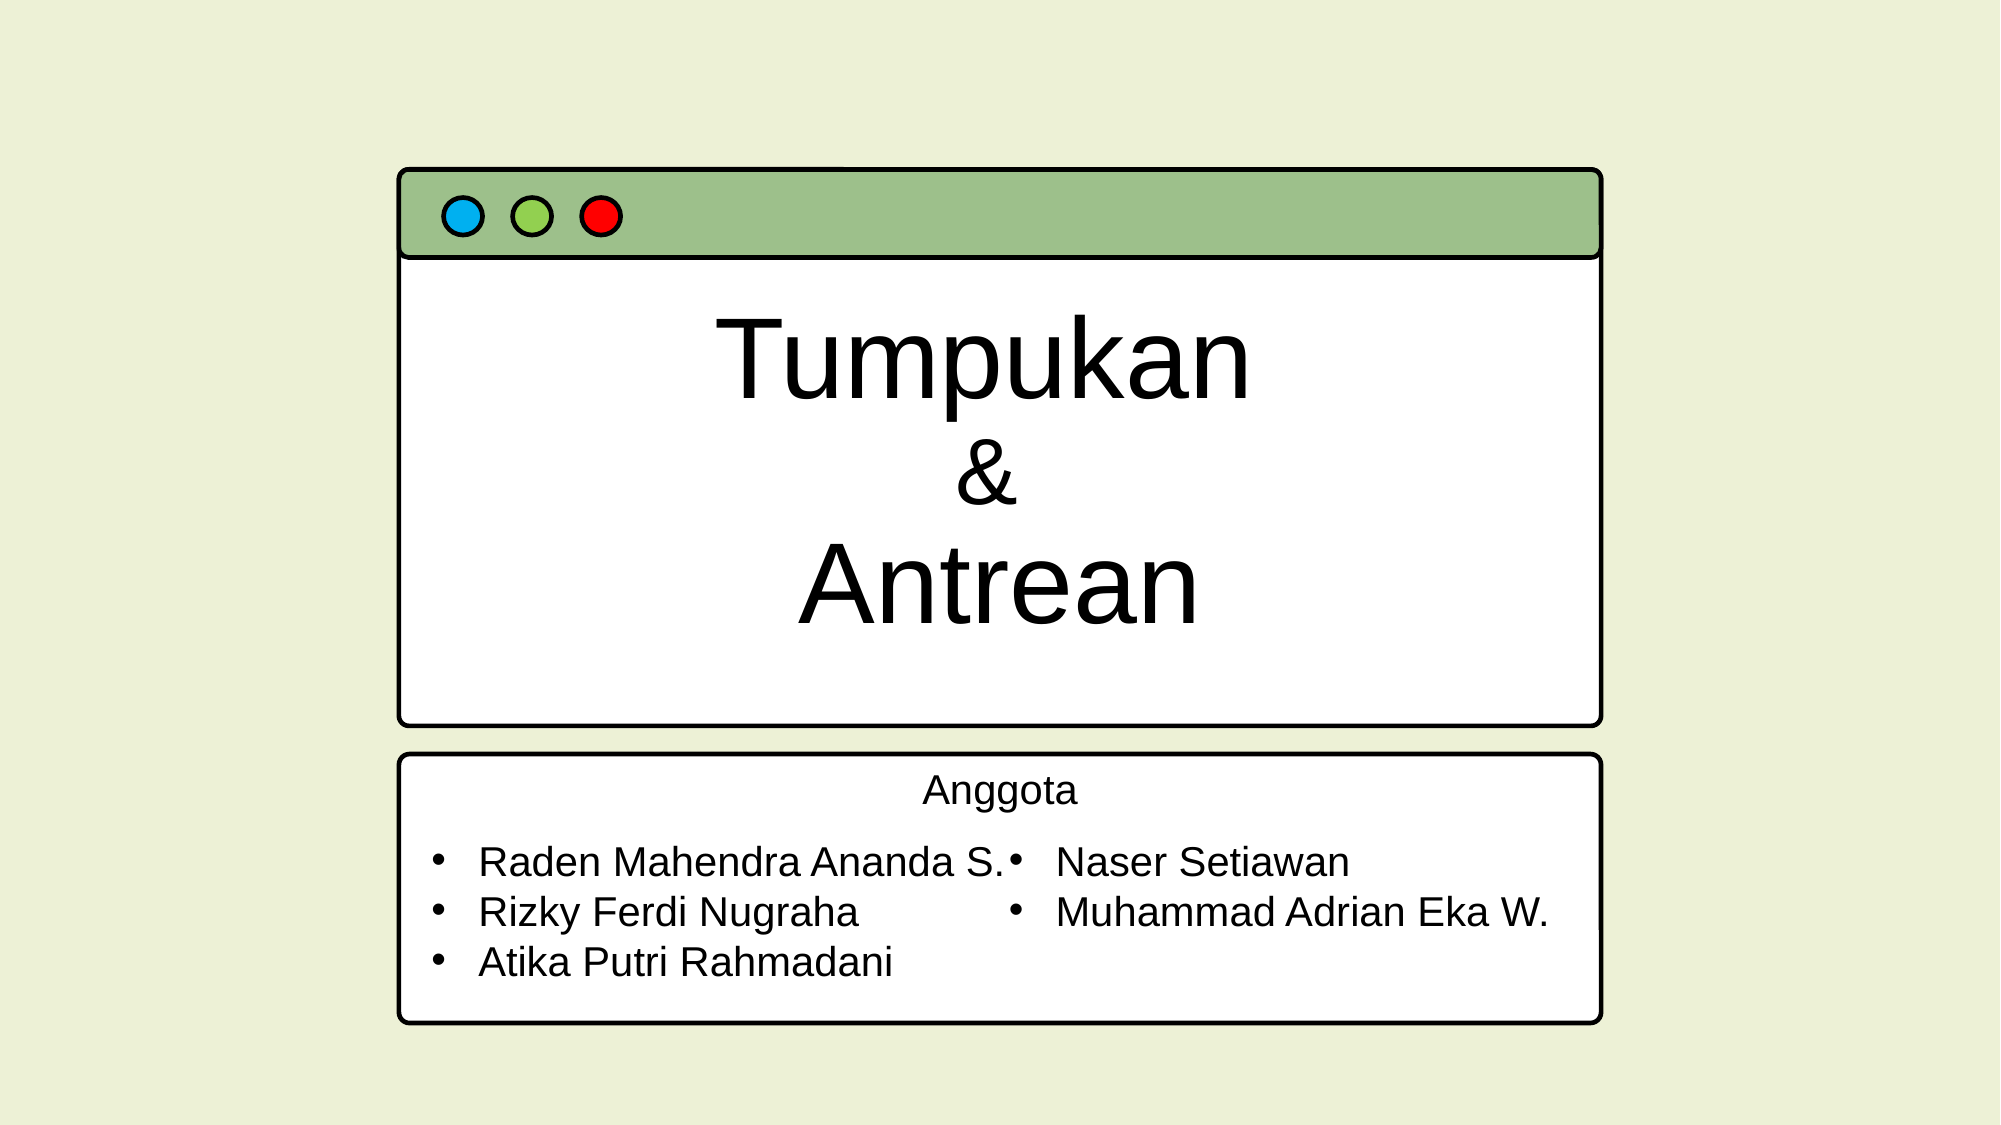

# Tumpukan & Antrean

Anggota

Raden Mahendra Ananda S.
Rizky Ferdi Nugraha
Atika Putri Rahmadani
Naser Setiawan
Muhammad Adrian Eka W.